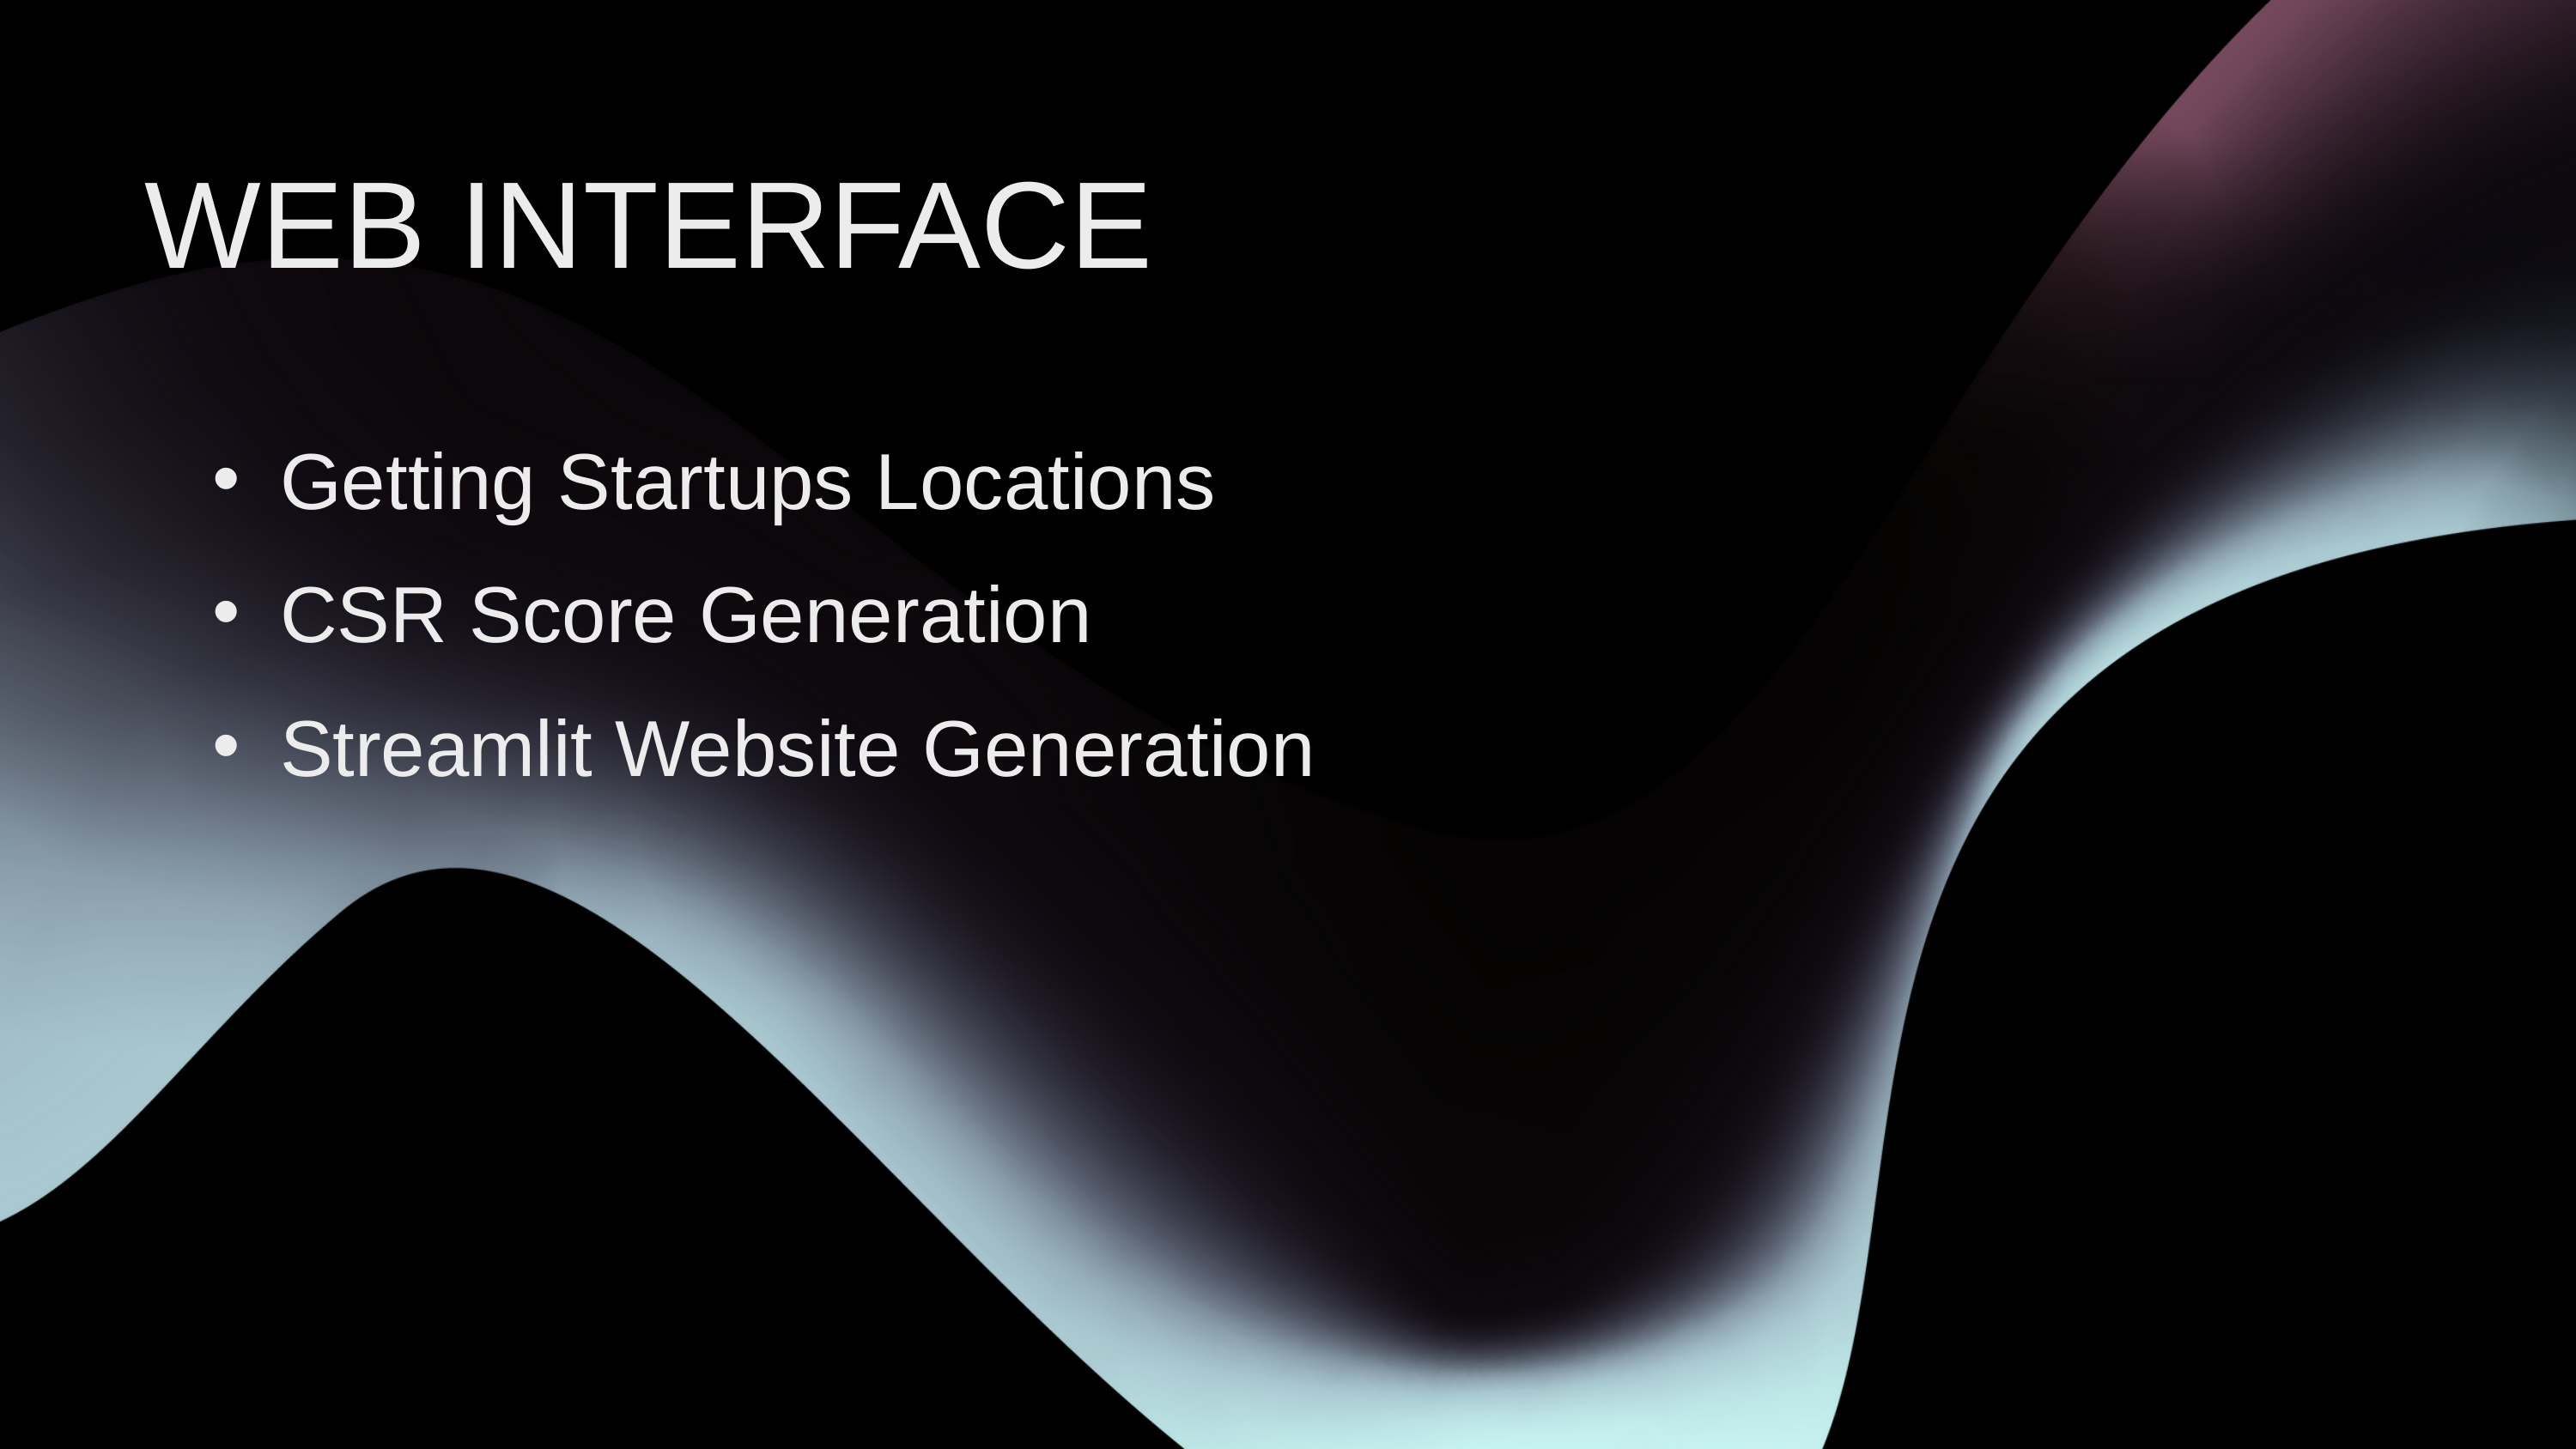

WEB INTERFACE
Getting Startups Locations
CSR Score Generation
Streamlit Website Generation